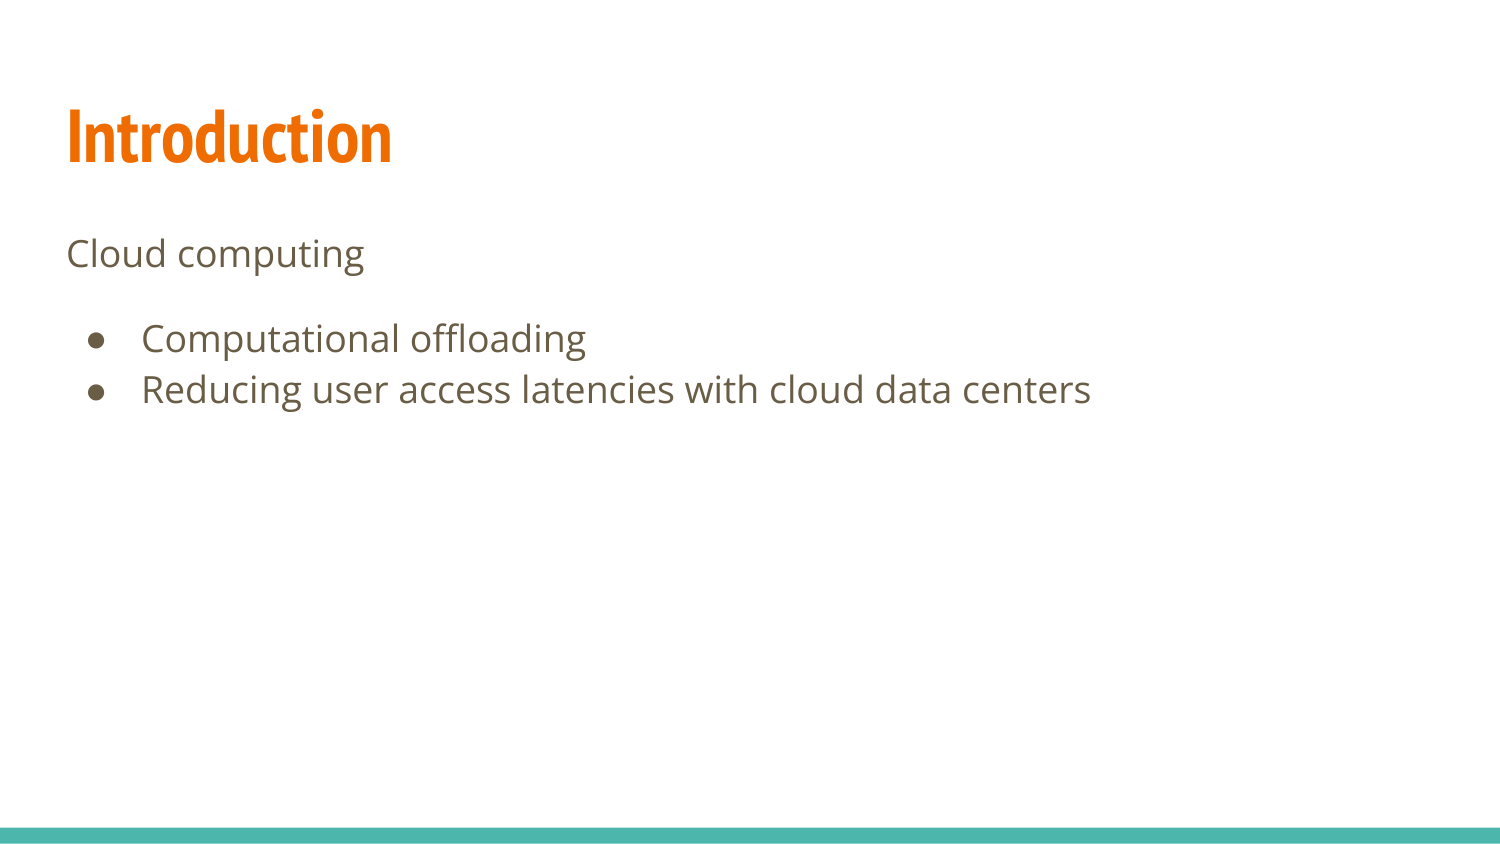

# Introduction
Cloud computing
Computational offloading
Reducing user access latencies with cloud data centers